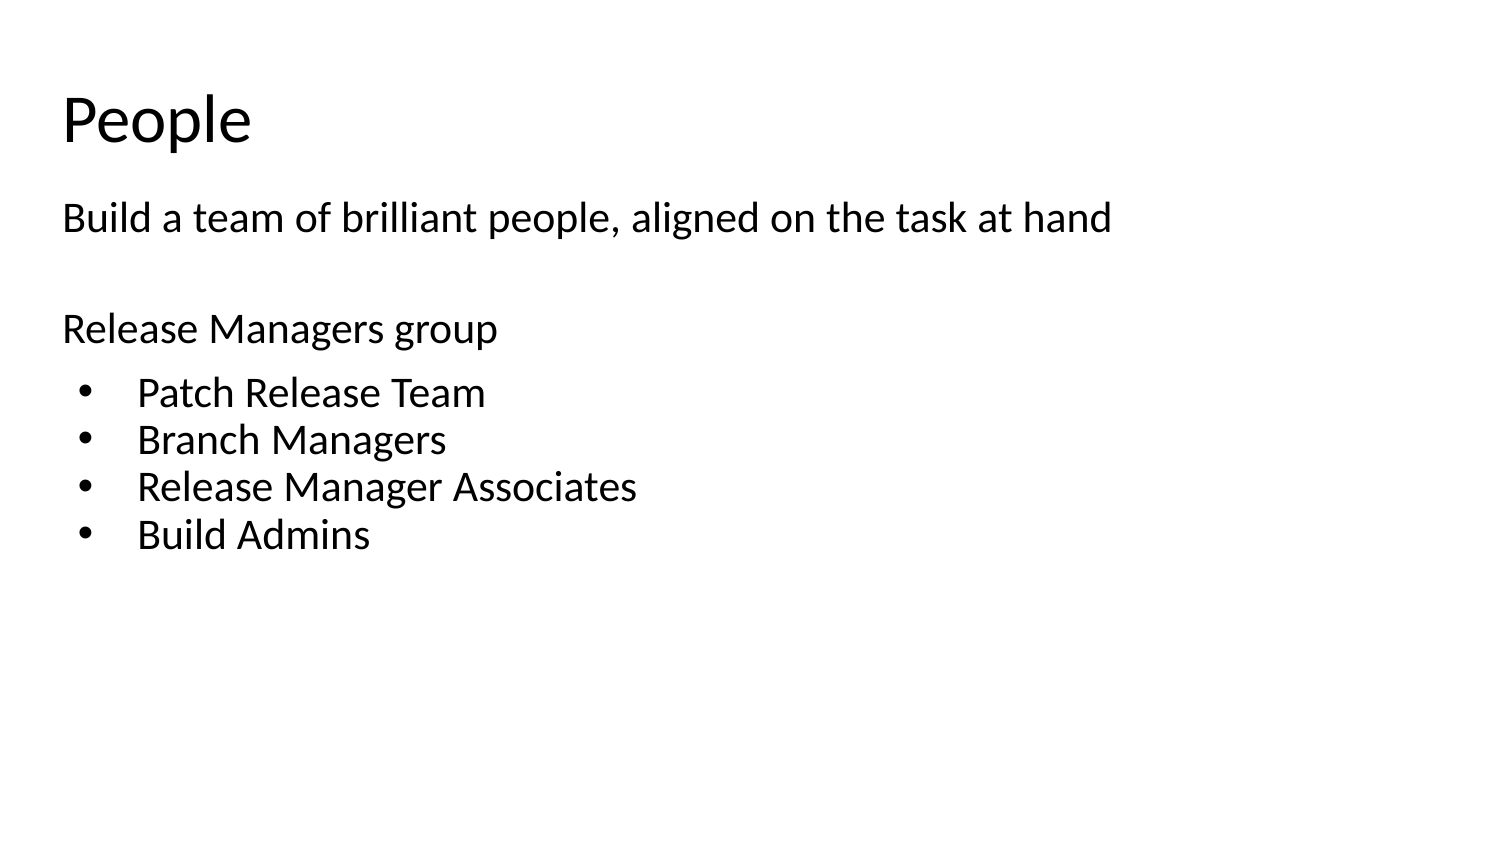

# People
Build a team of brilliant people, aligned on the task at hand
Release Managers group
Patch Release Team
Branch Managers
Release Manager Associates
Build Admins